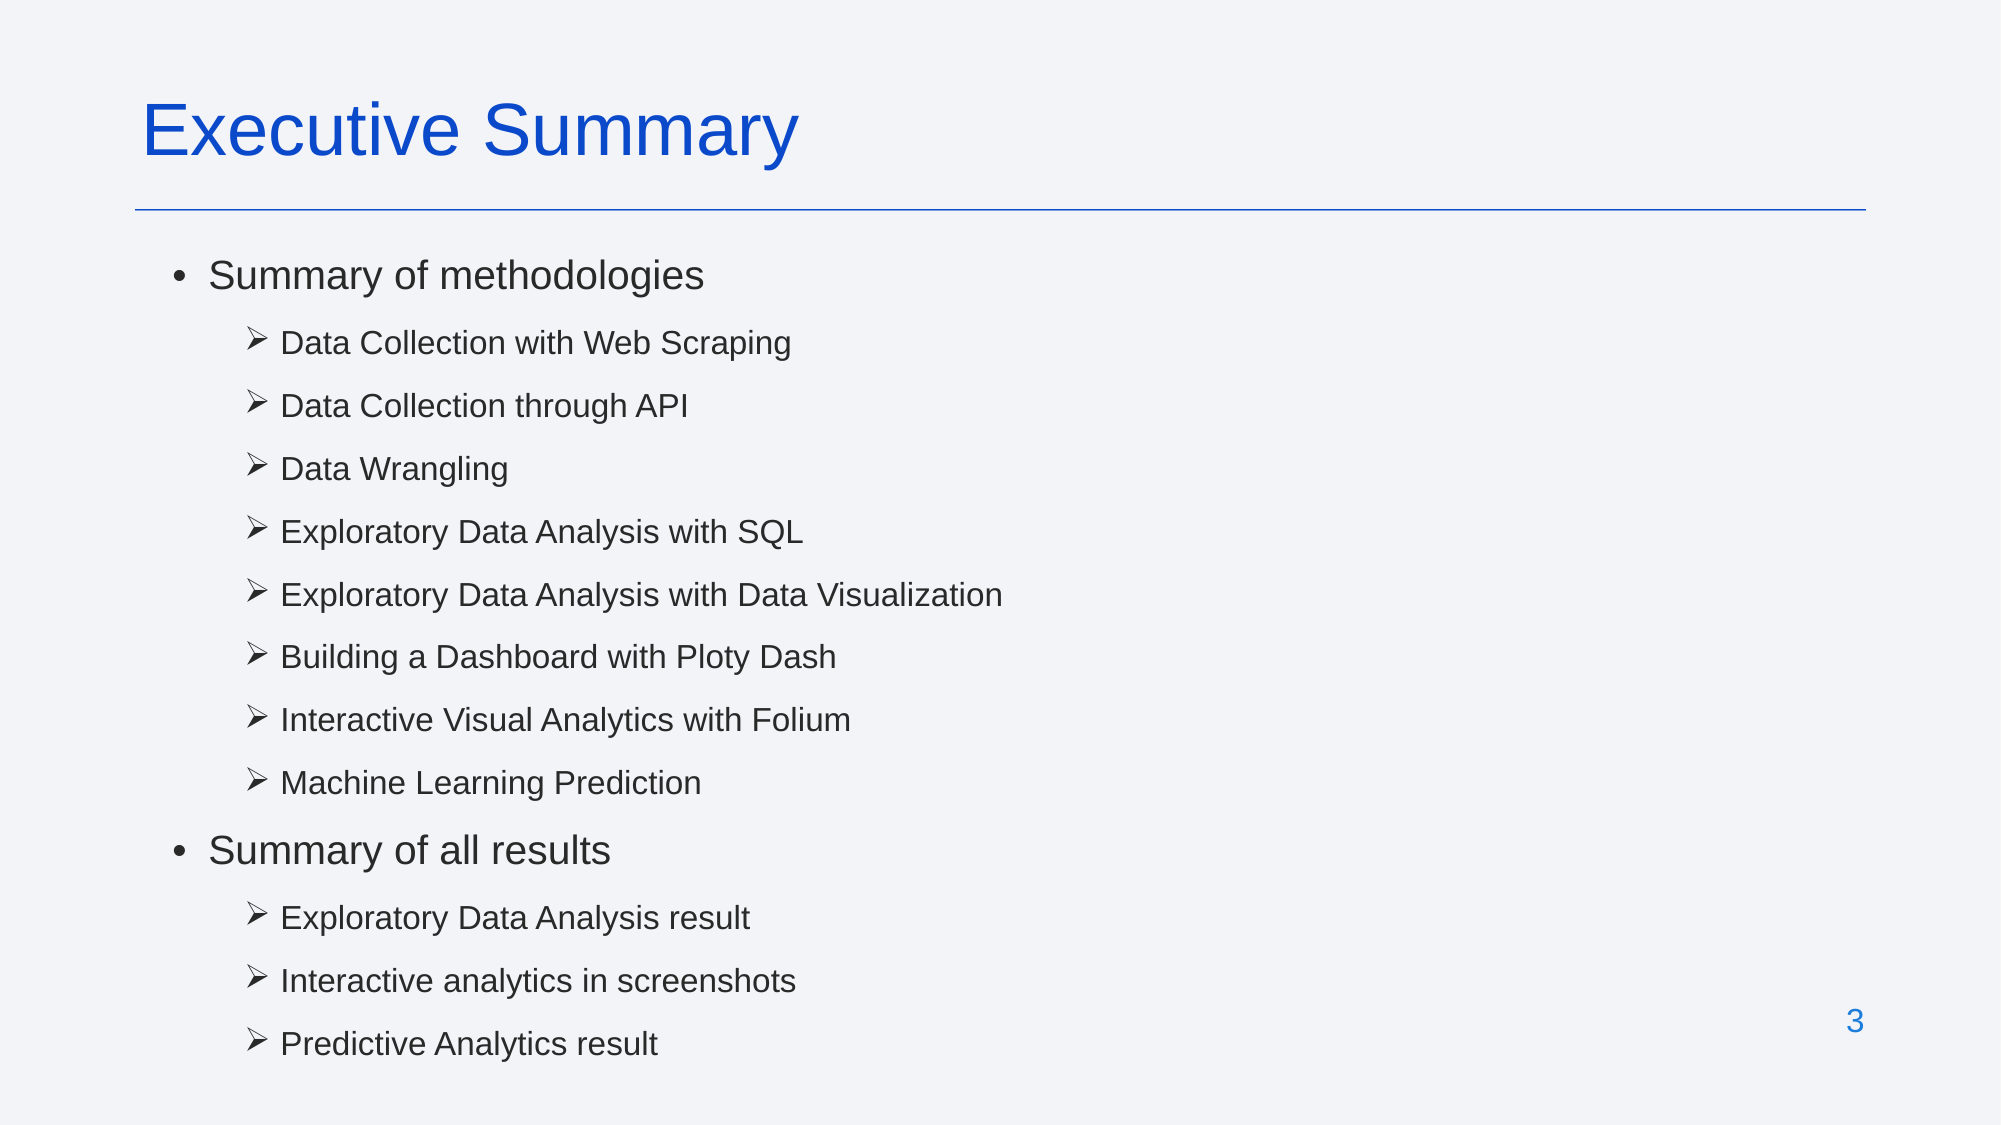

Executive Summary
Summary of methodologies
Data Collection with Web Scraping
Data Collection through API
Data Wrangling
Exploratory Data Analysis with SQL
Exploratory Data Analysis with Data Visualization
Building a Dashboard with Ploty Dash
Interactive Visual Analytics with Folium
Machine Learning Prediction
Summary of all results
Exploratory Data Analysis result
Interactive analytics in screenshots
Predictive Analytics result
3